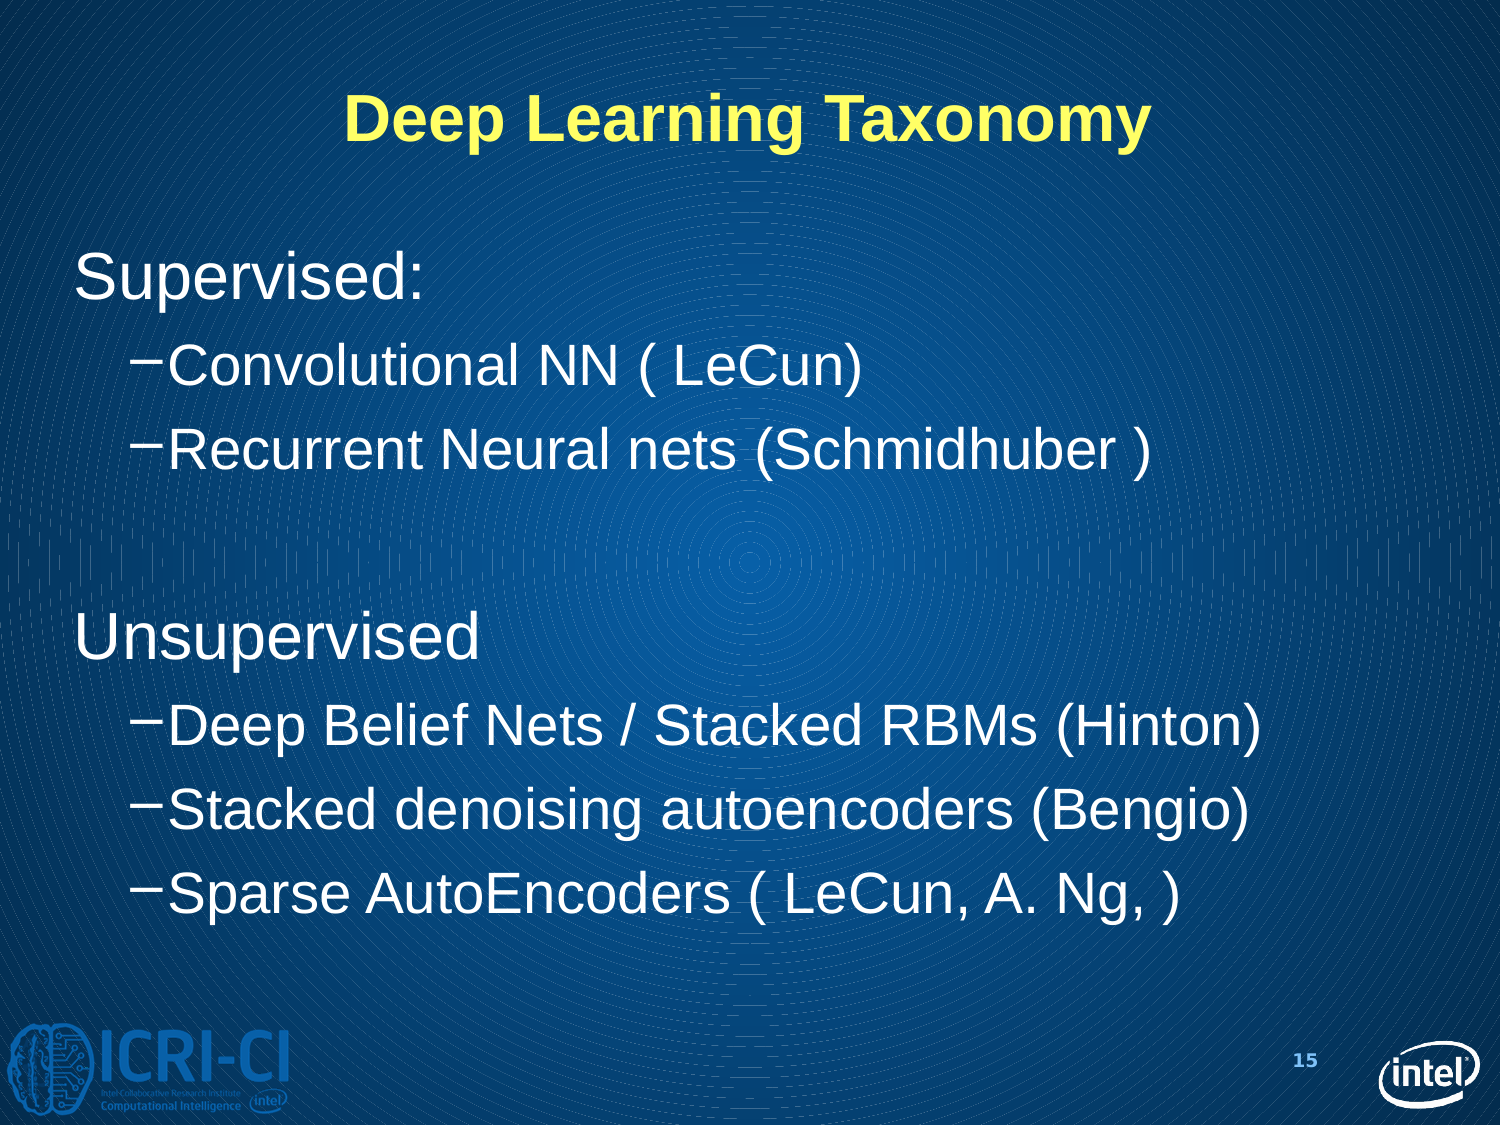

# Deep Learning Taxonomy
Supervised:
Convolutional NN ( LeCun)
Recurrent Neural nets (Schmidhuber )

Unsupervised
Deep Belief Nets / Stacked RBMs (Hinton)
Stacked denoising autoencoders (Bengio)
Sparse AutoEncoders ( LeCun, A. Ng, )